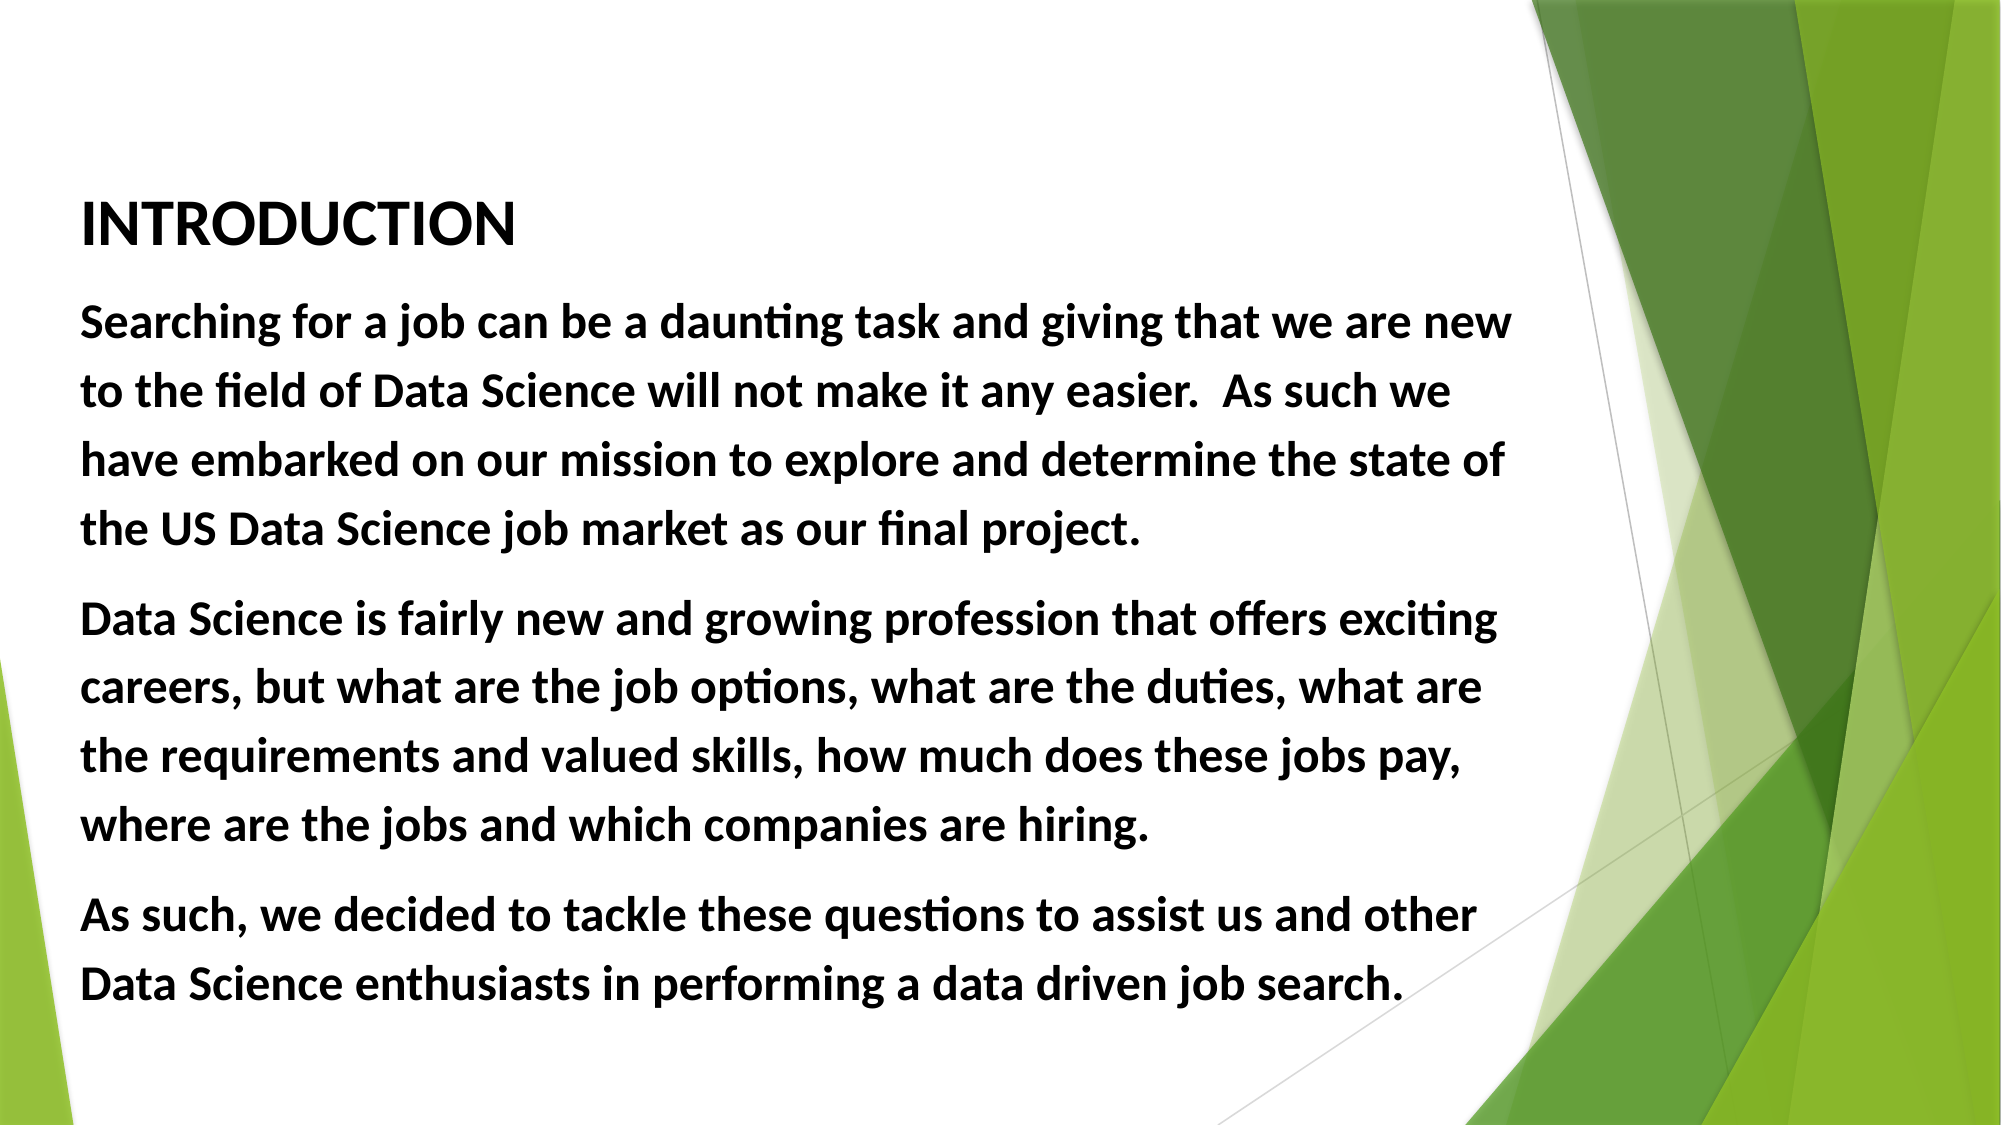

INTRODUCTION
Searching for a job can be a daunting task and giving that we are new to the field of Data Science will not make it any easier.  As such we have embarked on our mission to explore and determine the state of the US Data Science job market as our final project.
Data Science is fairly new and growing profession that offers exciting careers, but what are the job options, what are the duties, what are the requirements and valued skills, how much does these jobs pay, where are the jobs and which companies are hiring.
As such, we decided to tackle these questions to assist us and other Data Science enthusiasts in performing a data driven job search.